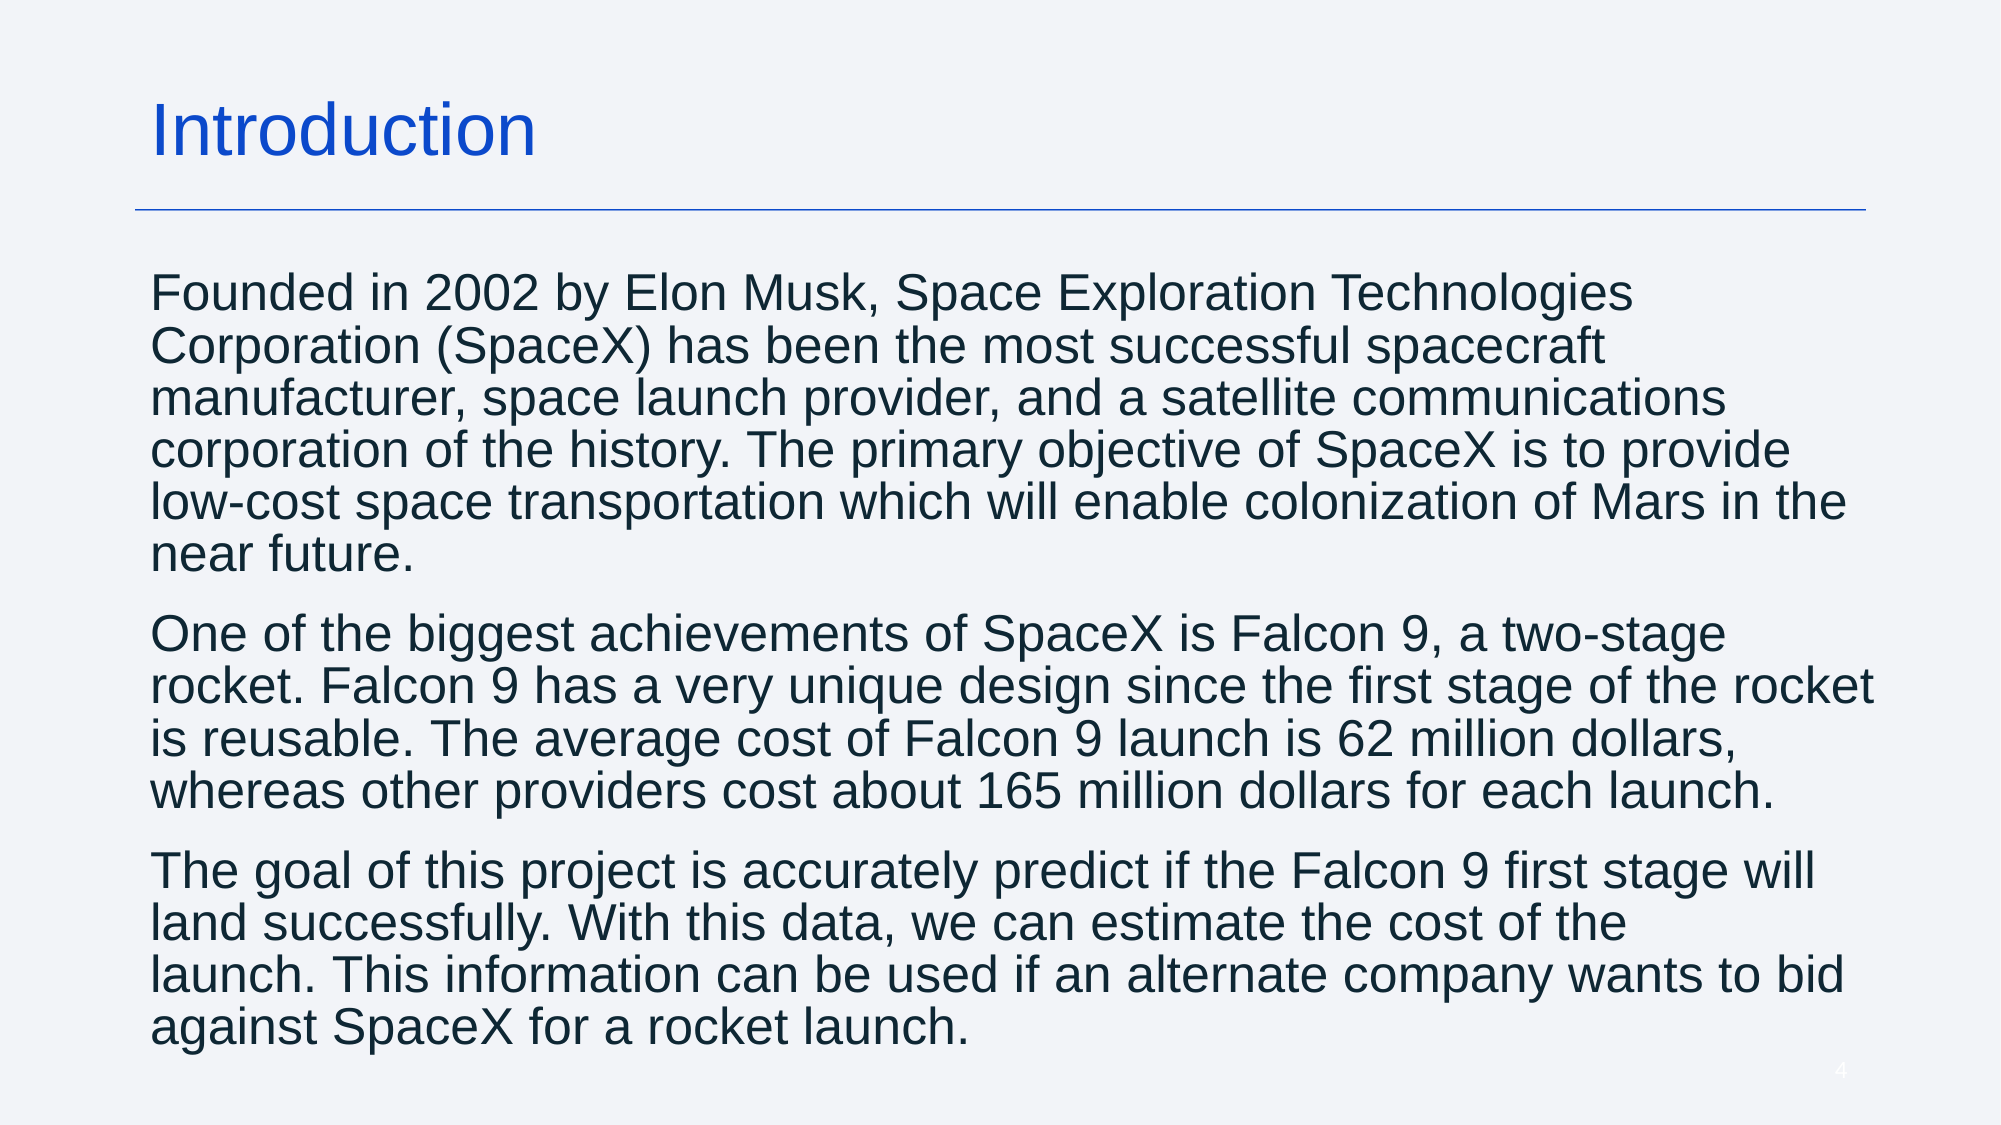

Introduction
Founded in 2002 by Elon Musk, Space Exploration Technologies Corporation (SpaceX) has been the most successful spacecraft manufacturer, space launch provider, and a satellite communications corporation of the history. The primary objective of SpaceX is to provide low-cost space transportation which will enable colonization of Mars in the near future.
One of the biggest achievements of SpaceX is Falcon 9, a two-stage rocket. Falcon 9 has a very unique design since the first stage of the rocket is reusable. The average cost of Falcon 9 launch is 62 million dollars, whereas other providers cost about 165 million dollars for each launch.
The goal of this project is accurately predict if the Falcon 9 first stage will land successfully. With this data, we can estimate the cost of the launch. This information can be used if an alternate company wants to bid against SpaceX for a rocket launch.

4